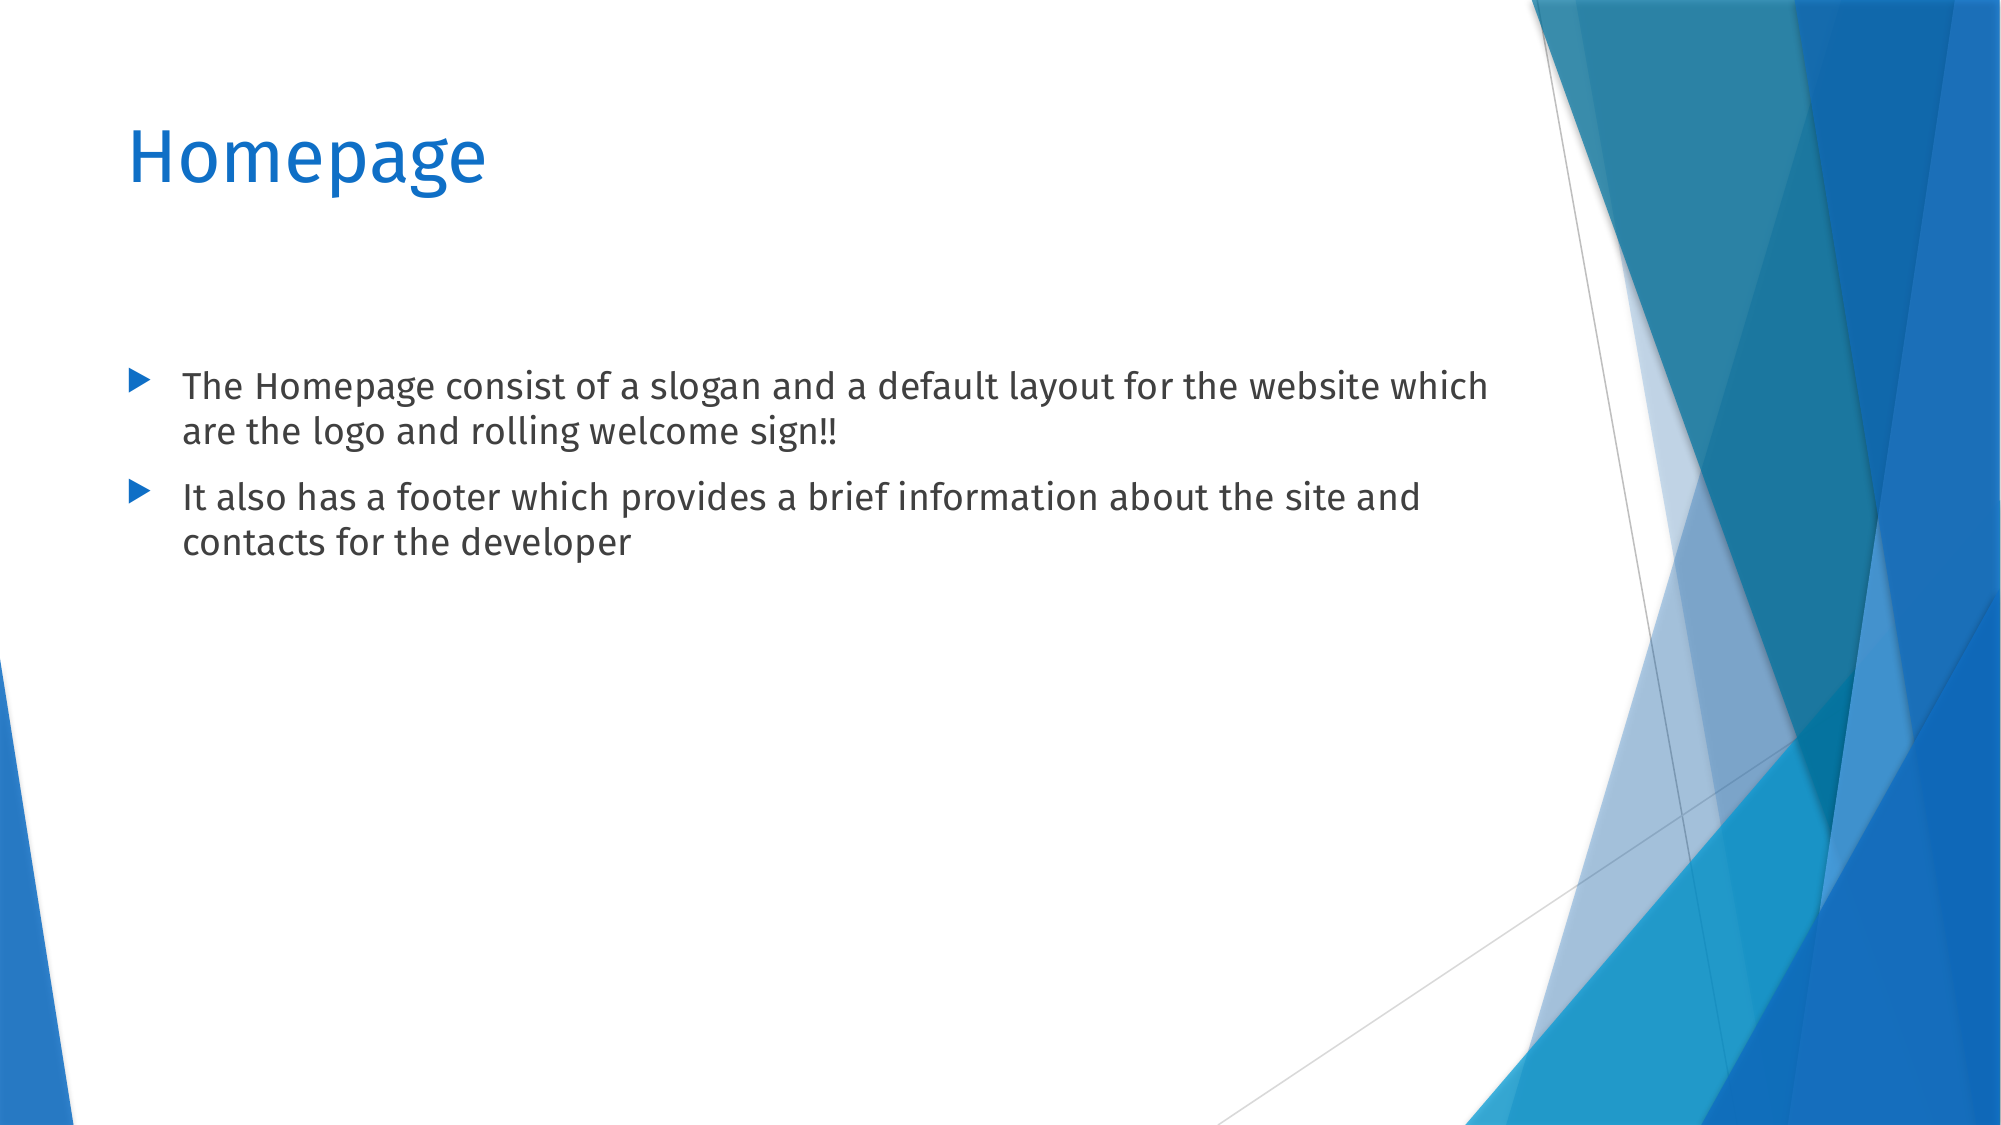

# Homepage
The Homepage consist of a slogan and a default layout for the website which are the logo and rolling welcome sign!!
It also has a footer which provides a brief information about the site and contacts for the developer